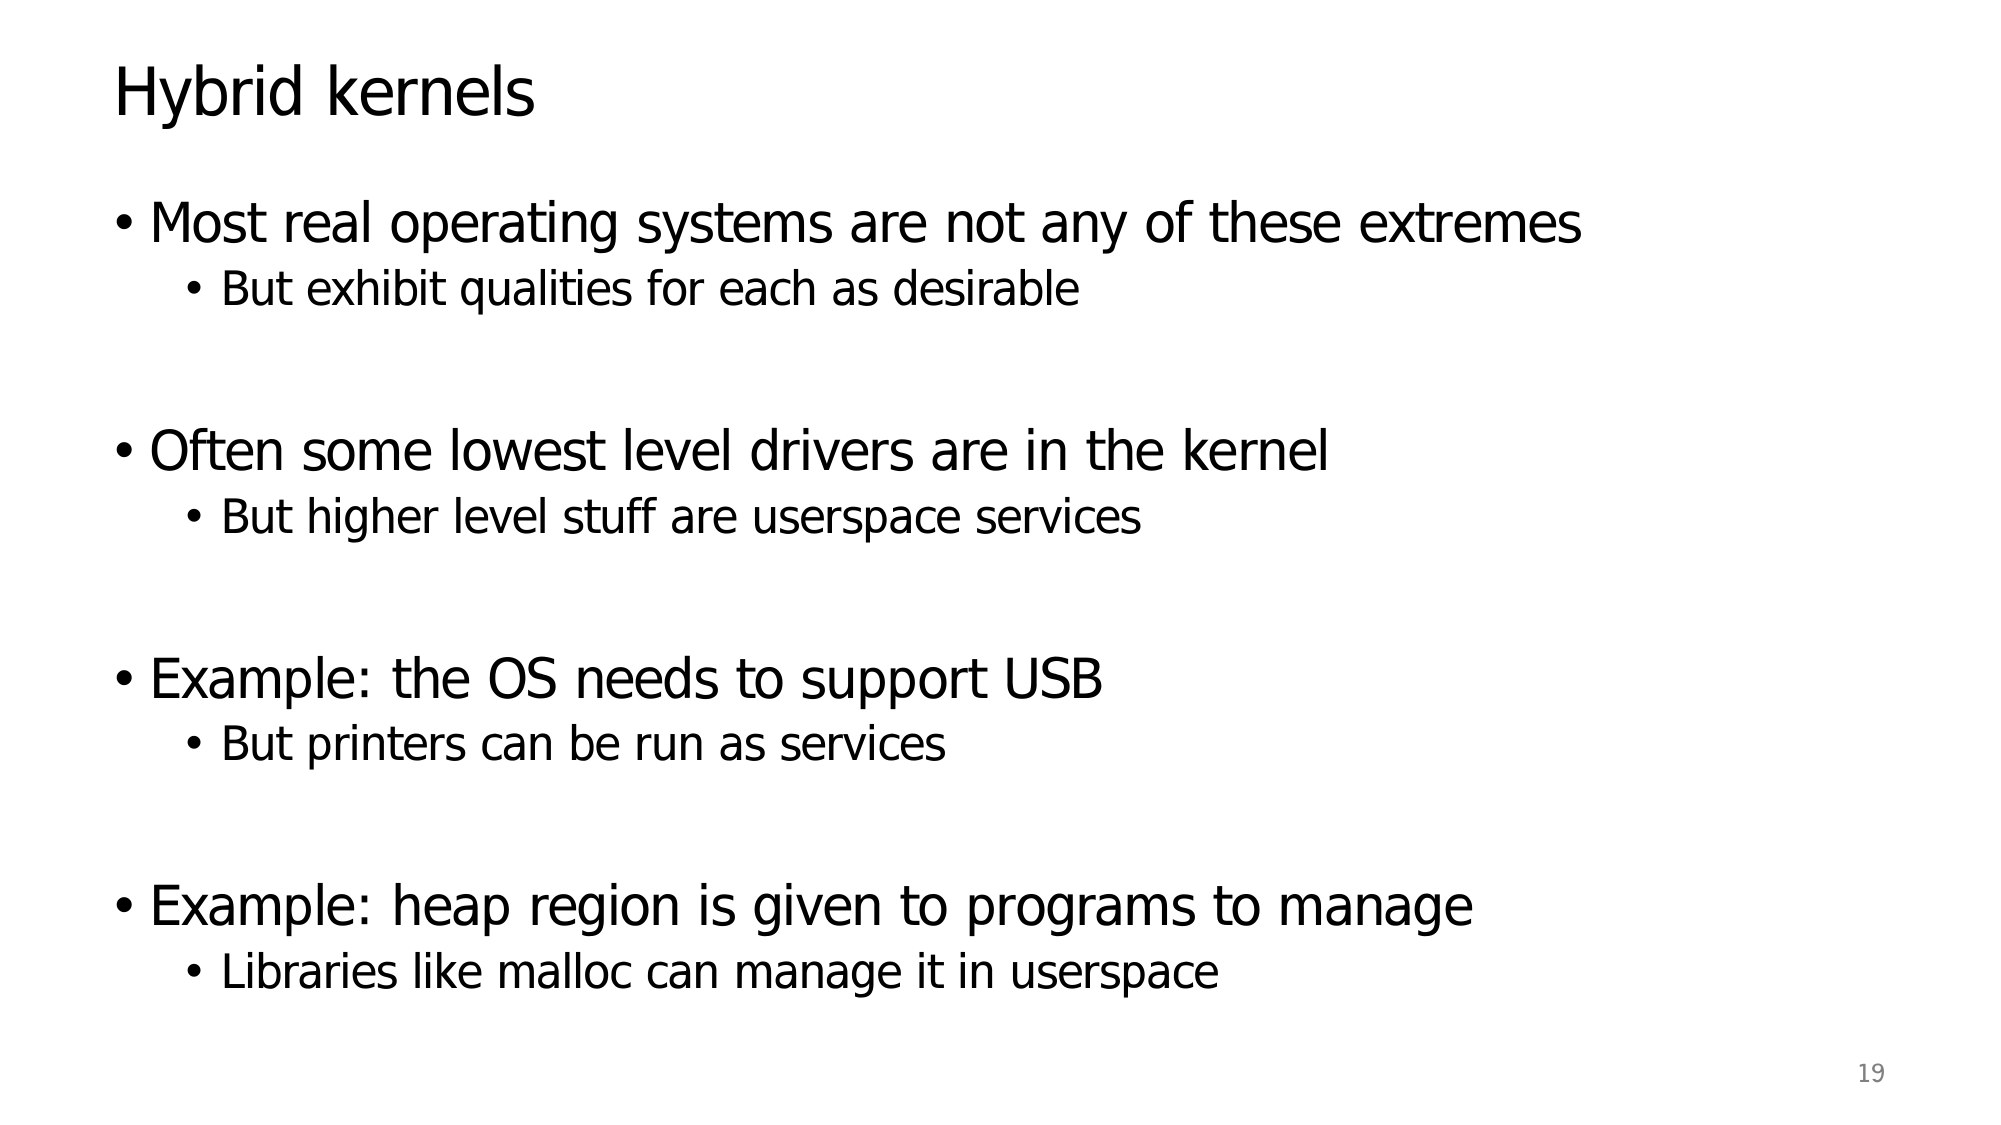

# Hybrid kernels
Most real operating systems are not any of these extremes
But exhibit qualities for each as desirable

Often some lowest level drivers are in the kernel
But higher level stuff are userspace services

Example: the OS needs to support USB
But printers can be run as services

Example: heap region is given to programs to manage
Libraries like malloc can manage it in userspace
19